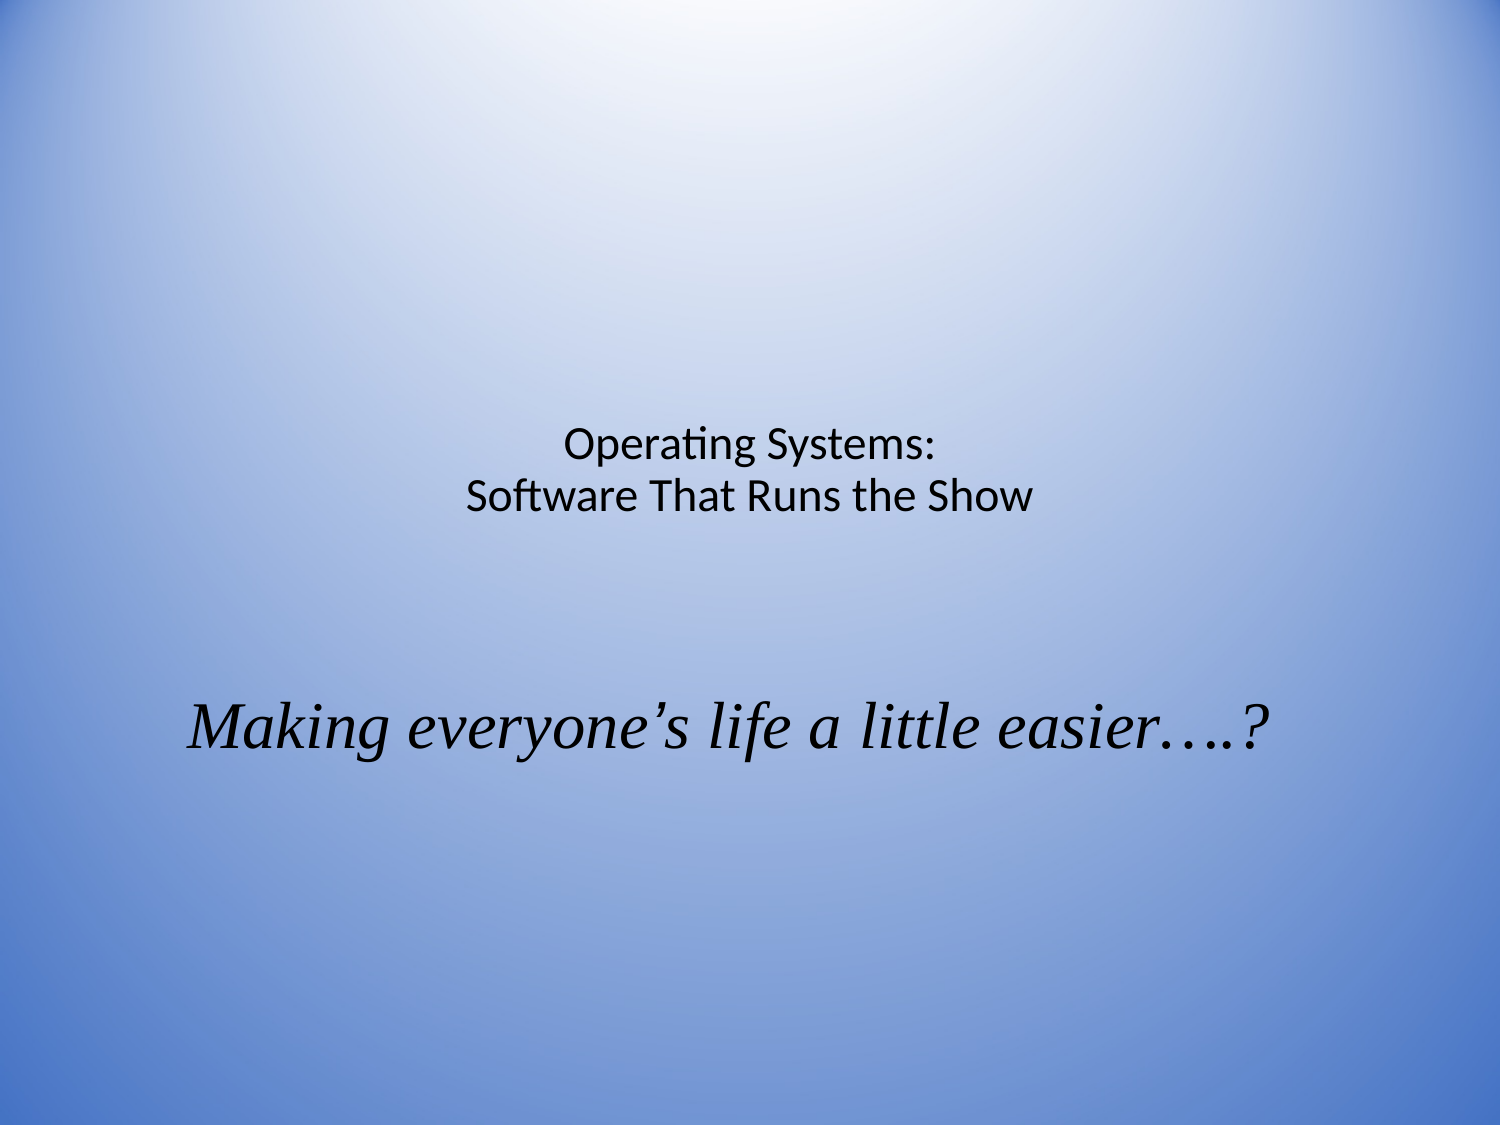

# Operating Systems: Software That Runs the Show
Making everyone’s life a little easier….?